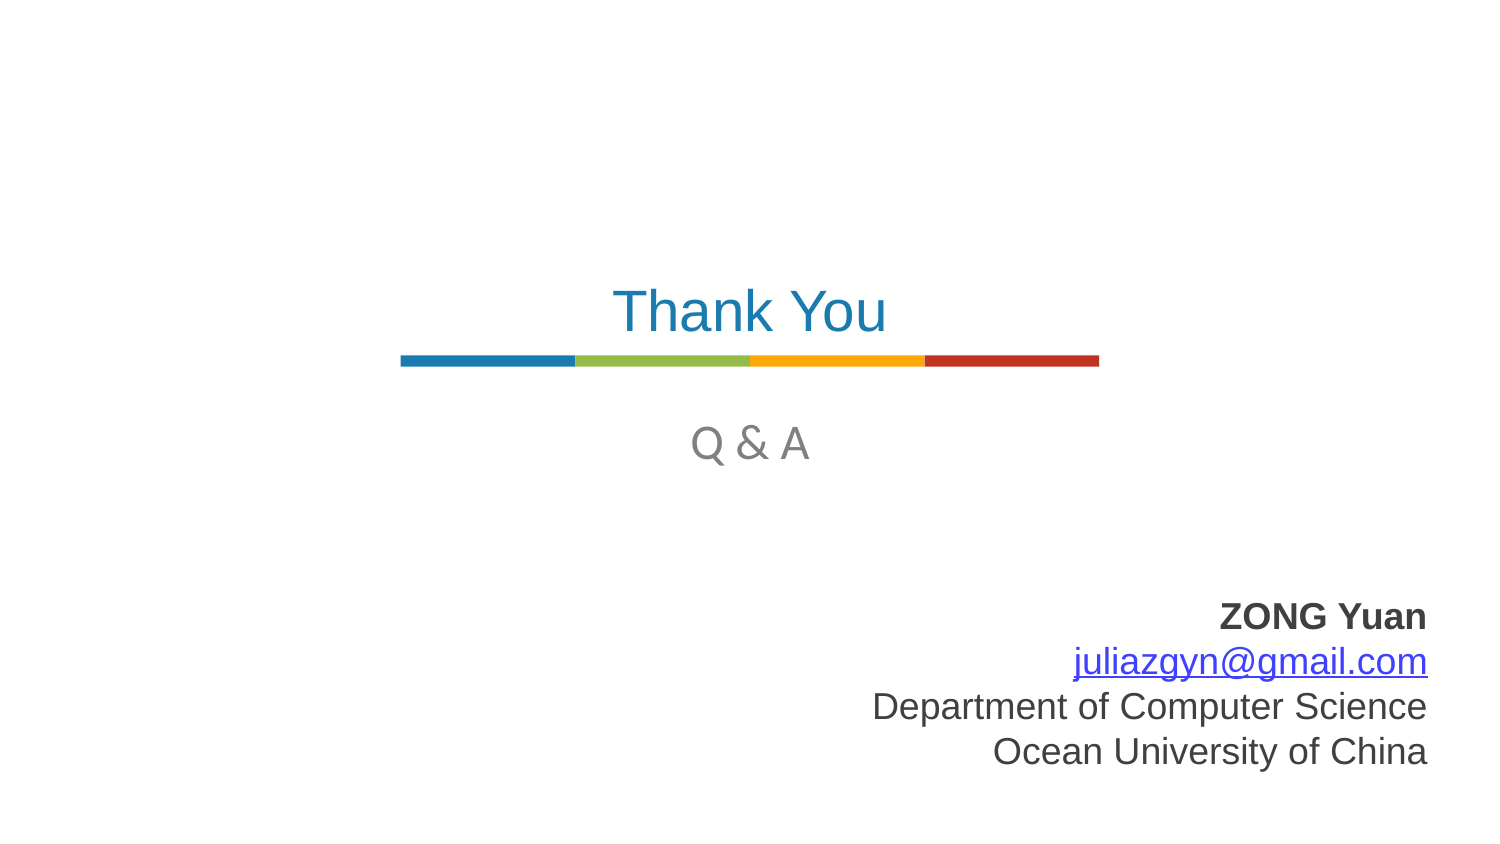

Thank You

Q & A
ZONG Yuan
juliazgyn@gmail.com
Department of Computer Science
Ocean University of China